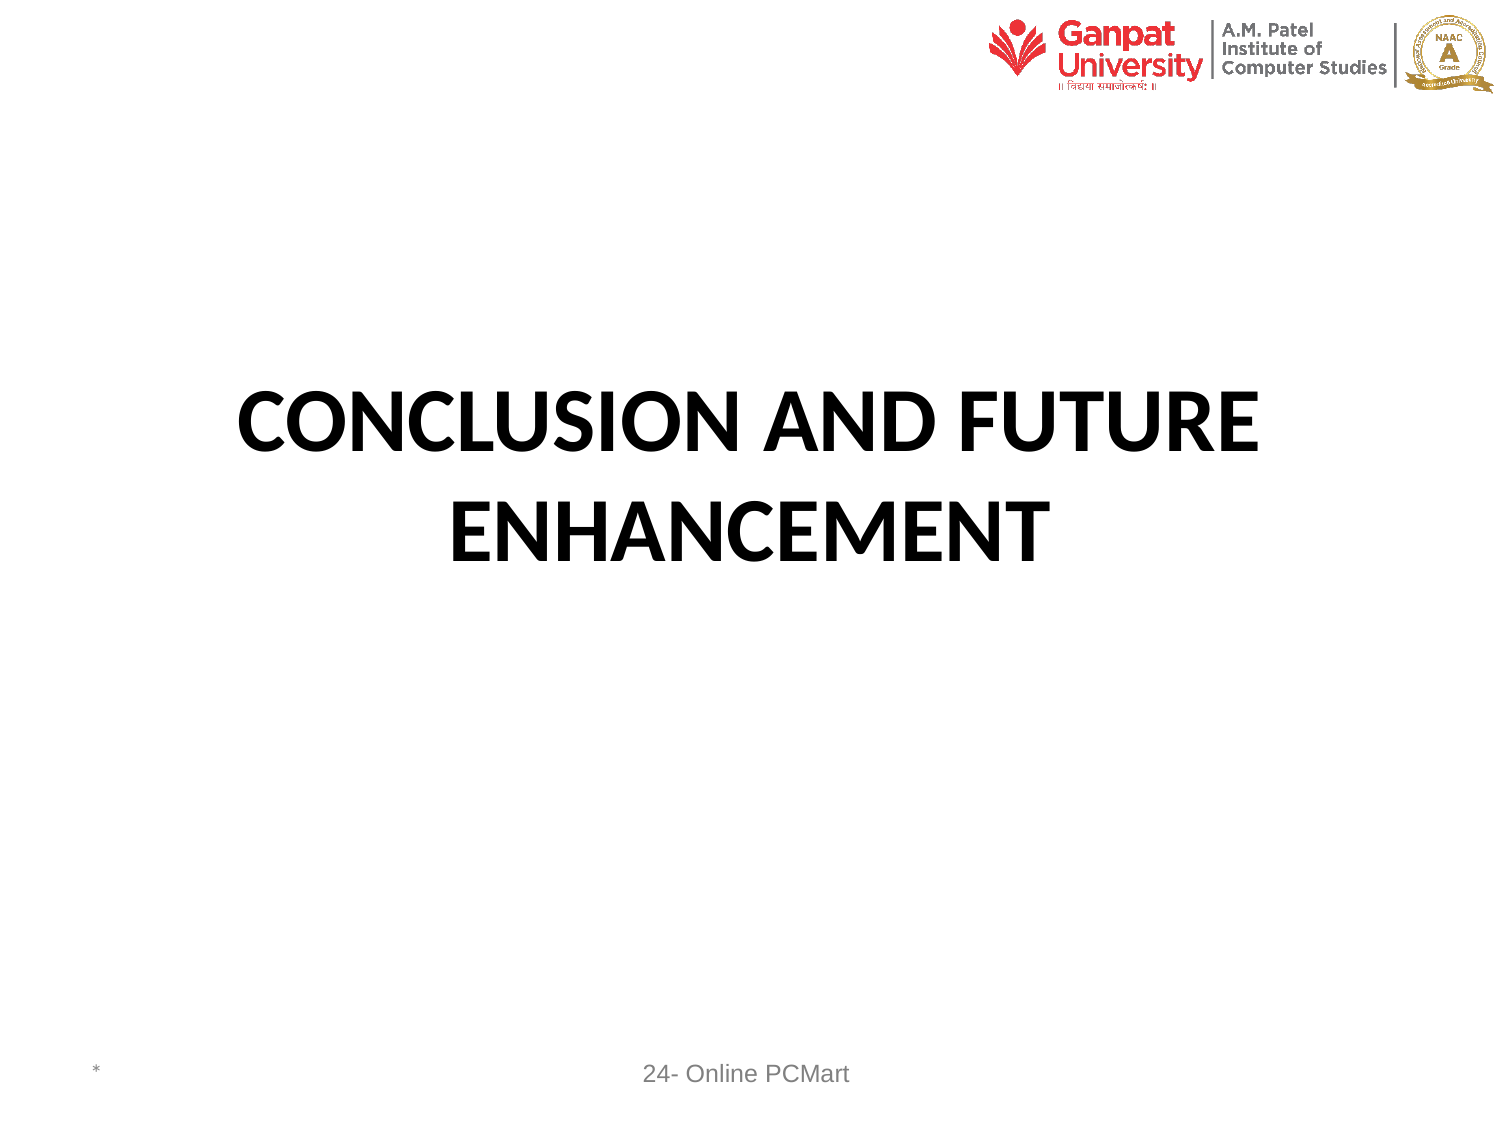

# CONCLUSION AND FUTURE ENHANCEMENT
*
24- Online PCMart